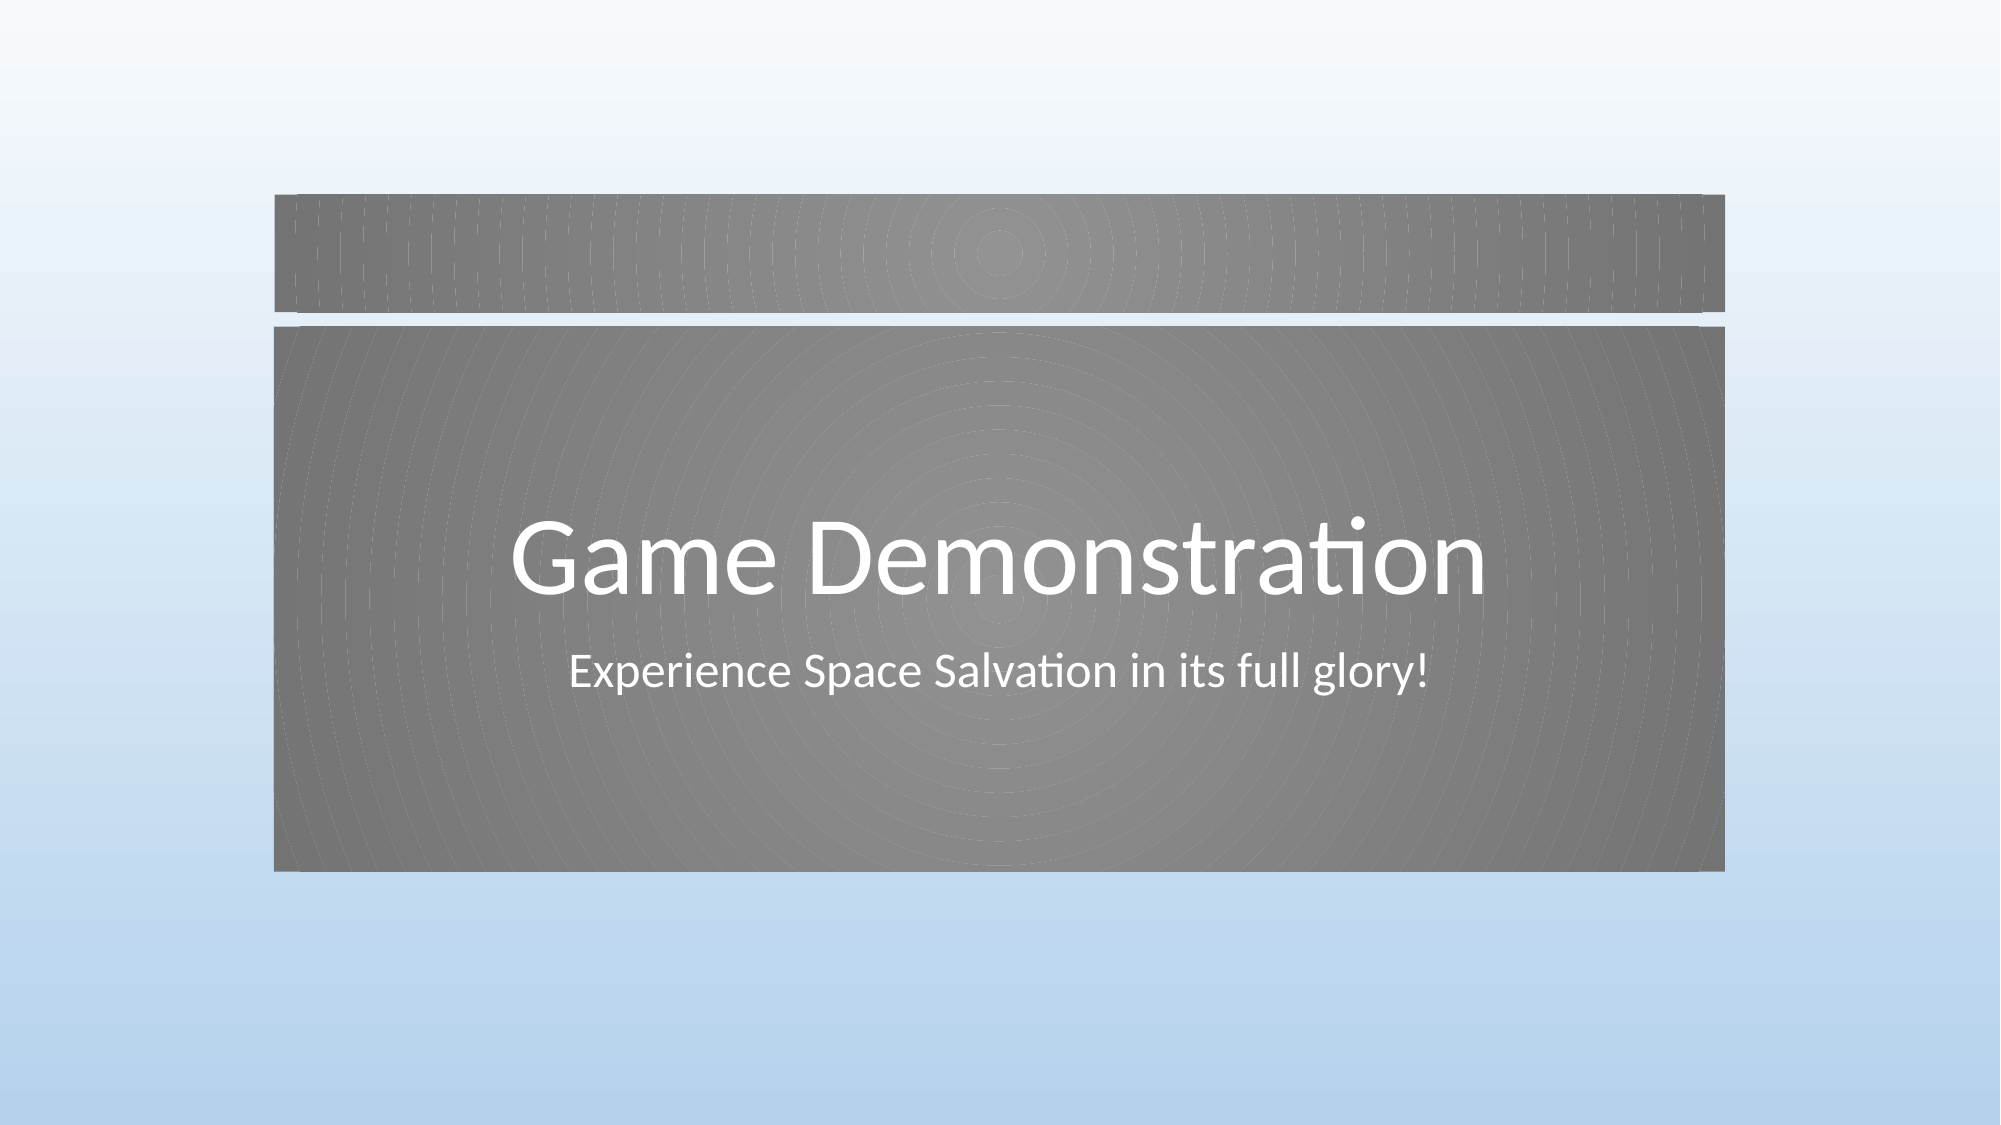

# Game Demonstration
Experience Space Salvation in its full glory!